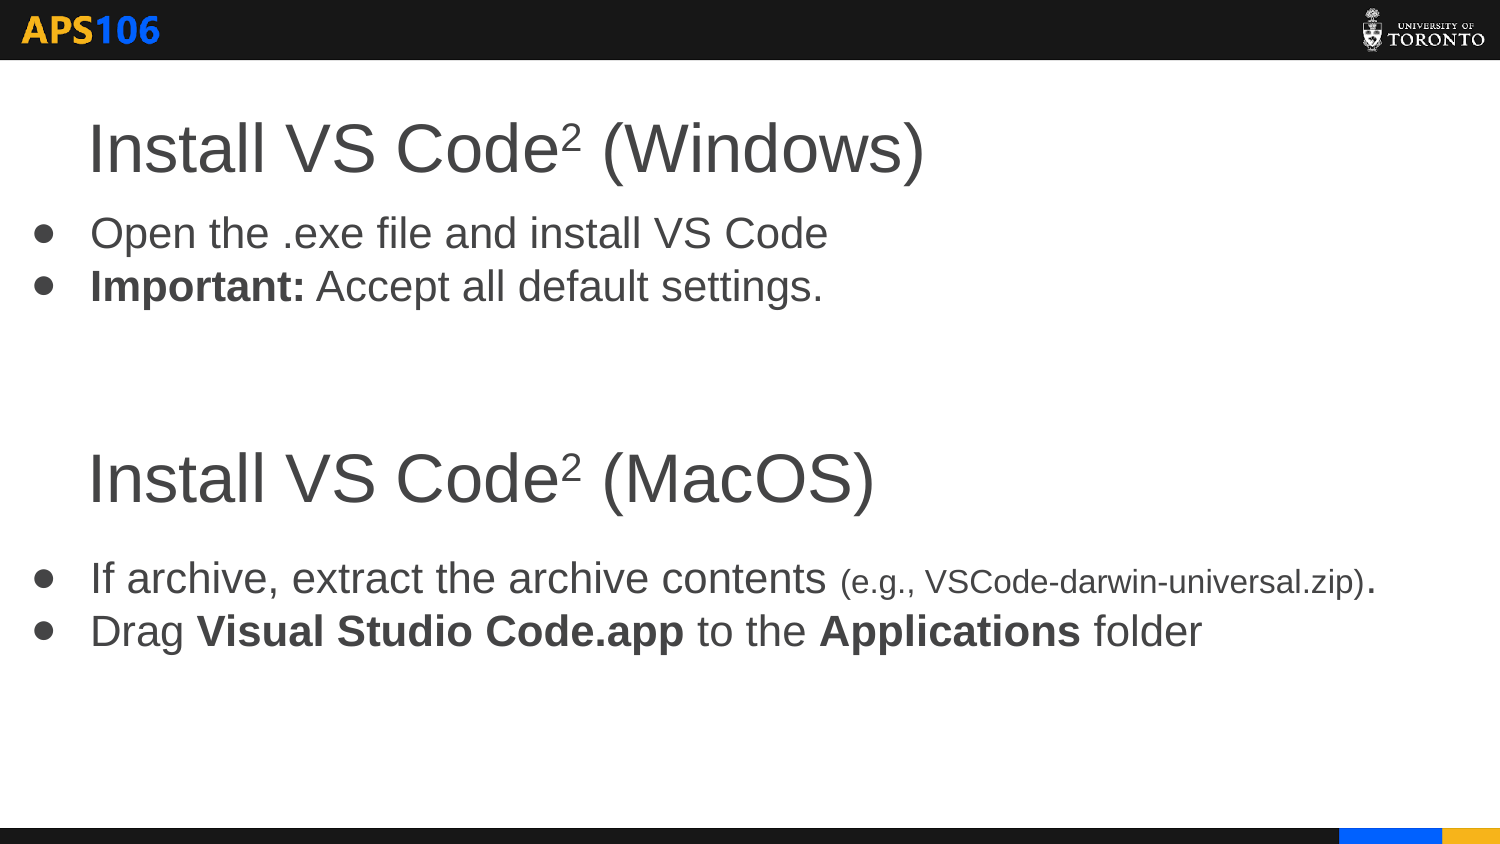

Install VS Code2 (Windows)
Open the .exe file and install VS Code
Important: Accept all default settings.
Install VS Code2 (MacOS)
If archive, extract the archive contents (e.g., VSCode-darwin-universal.zip).
Drag Visual Studio Code.app to the Applications folder